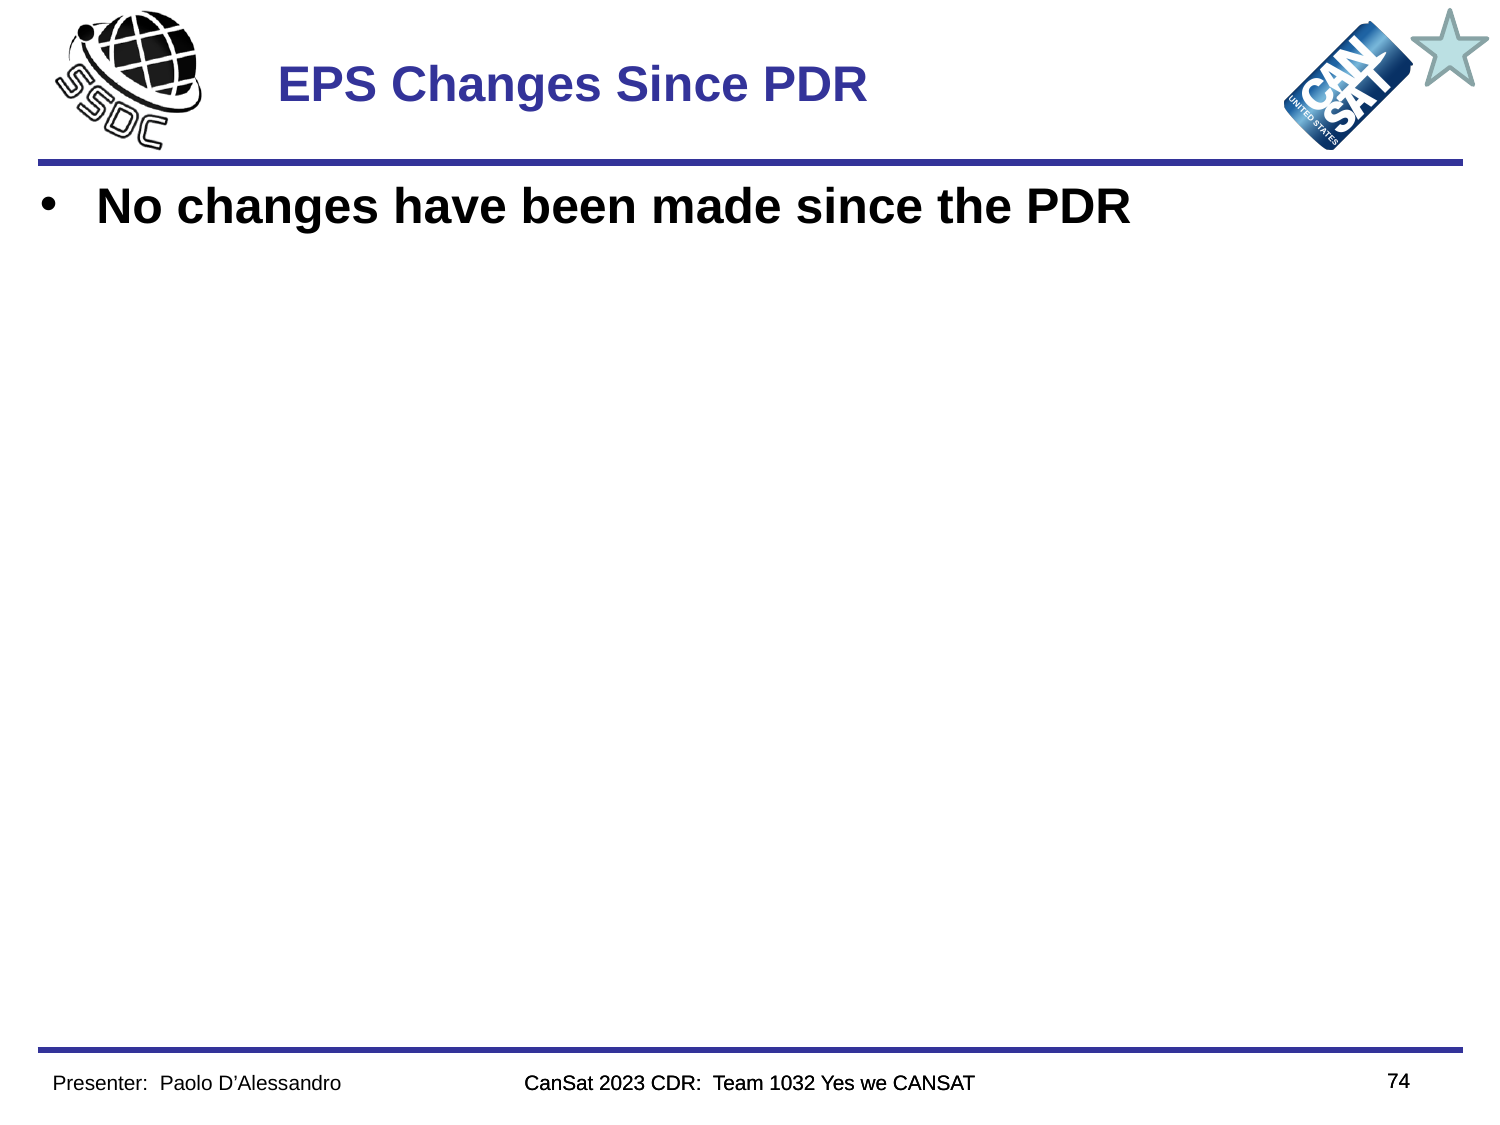

# EPS Changes Since PDR
No changes have been made since the PDR
74
74
Presenter:  Paolo D’Alessandro

CanSat 2023 CDR:  Team 1032 Yes we CANSAT
CanSat 2023 CDR:  Team 1032 Yes we CANSAT